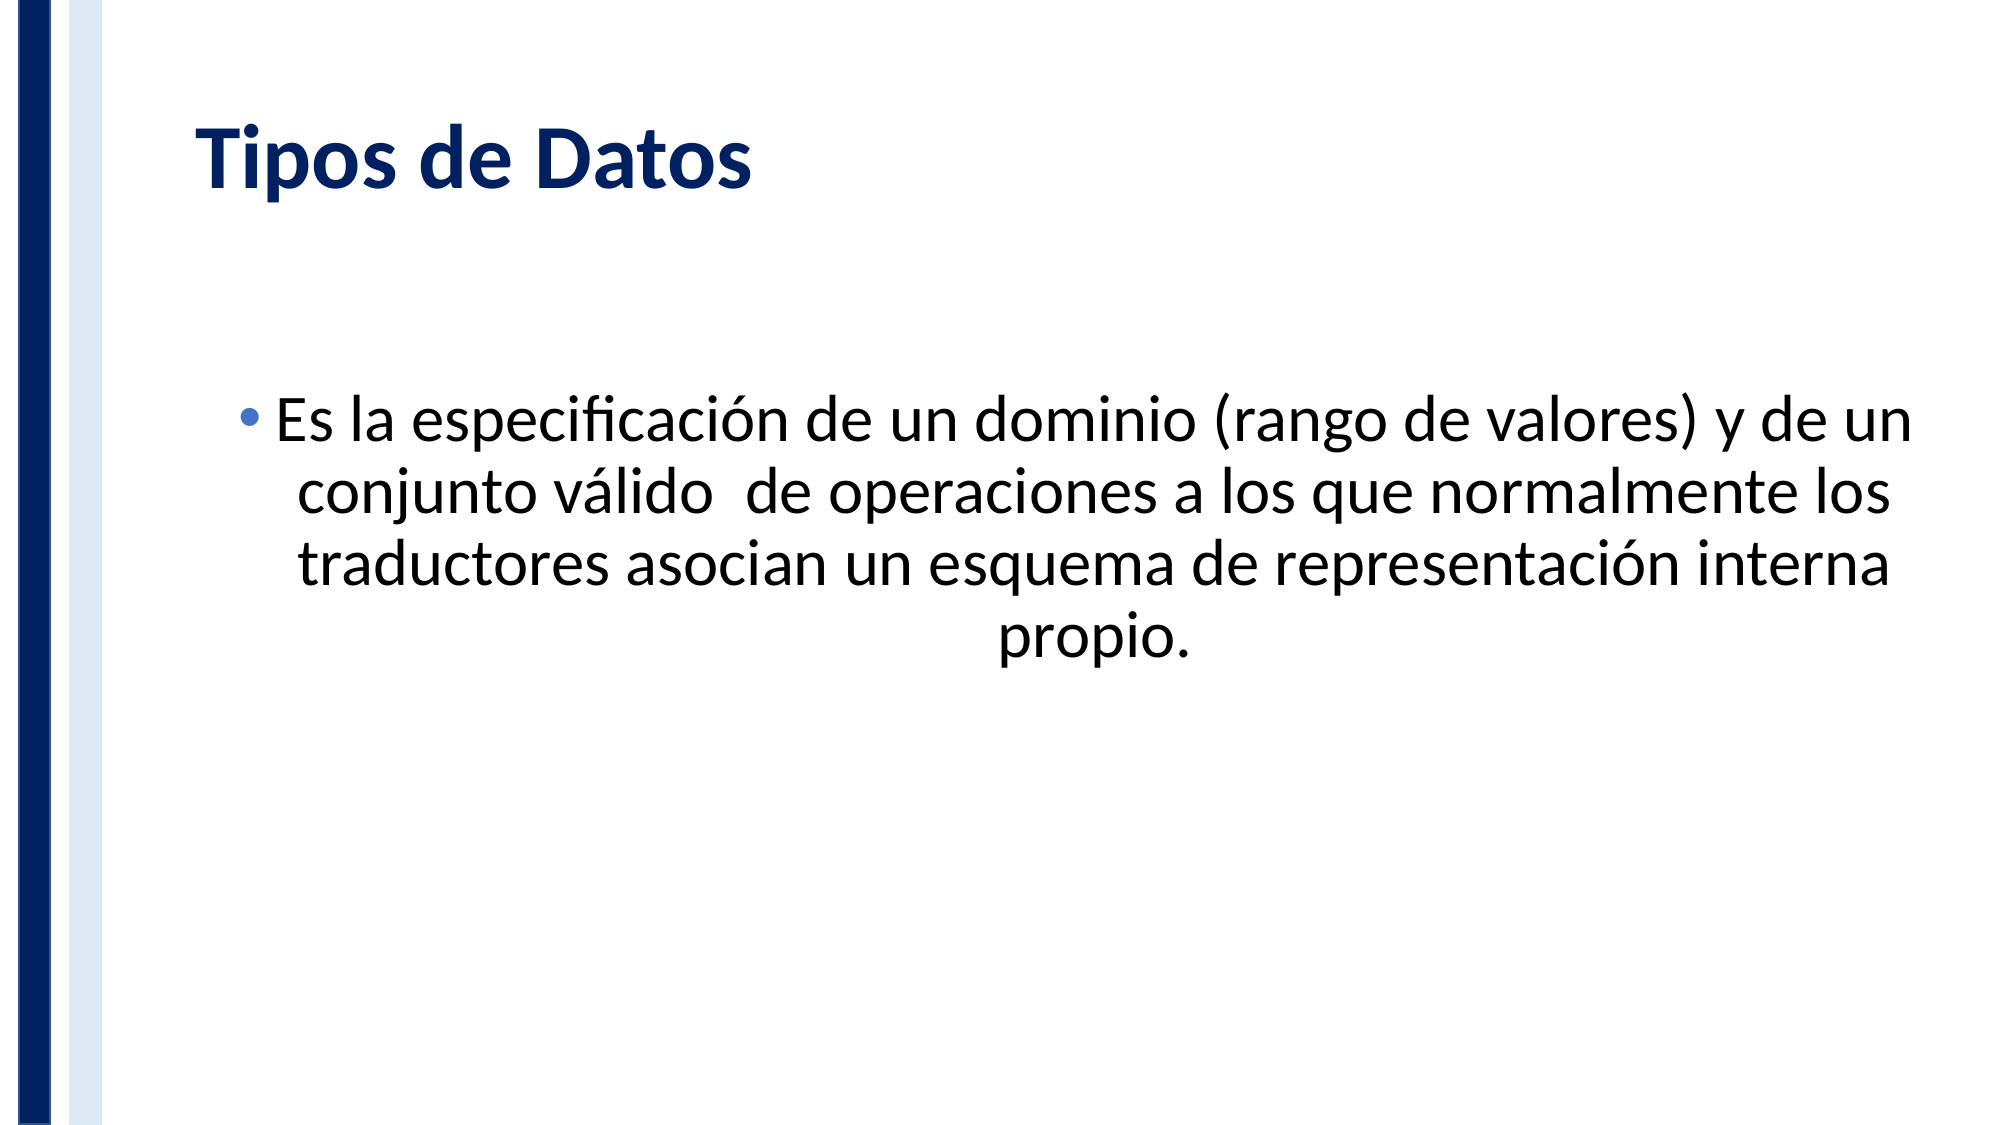

# Tipos de Datos

Es la especificación de un dominio (rango de valores) y de un conjunto válido  de operaciones a los que normalmente los traductores asocian un esquema de representación interna propio.